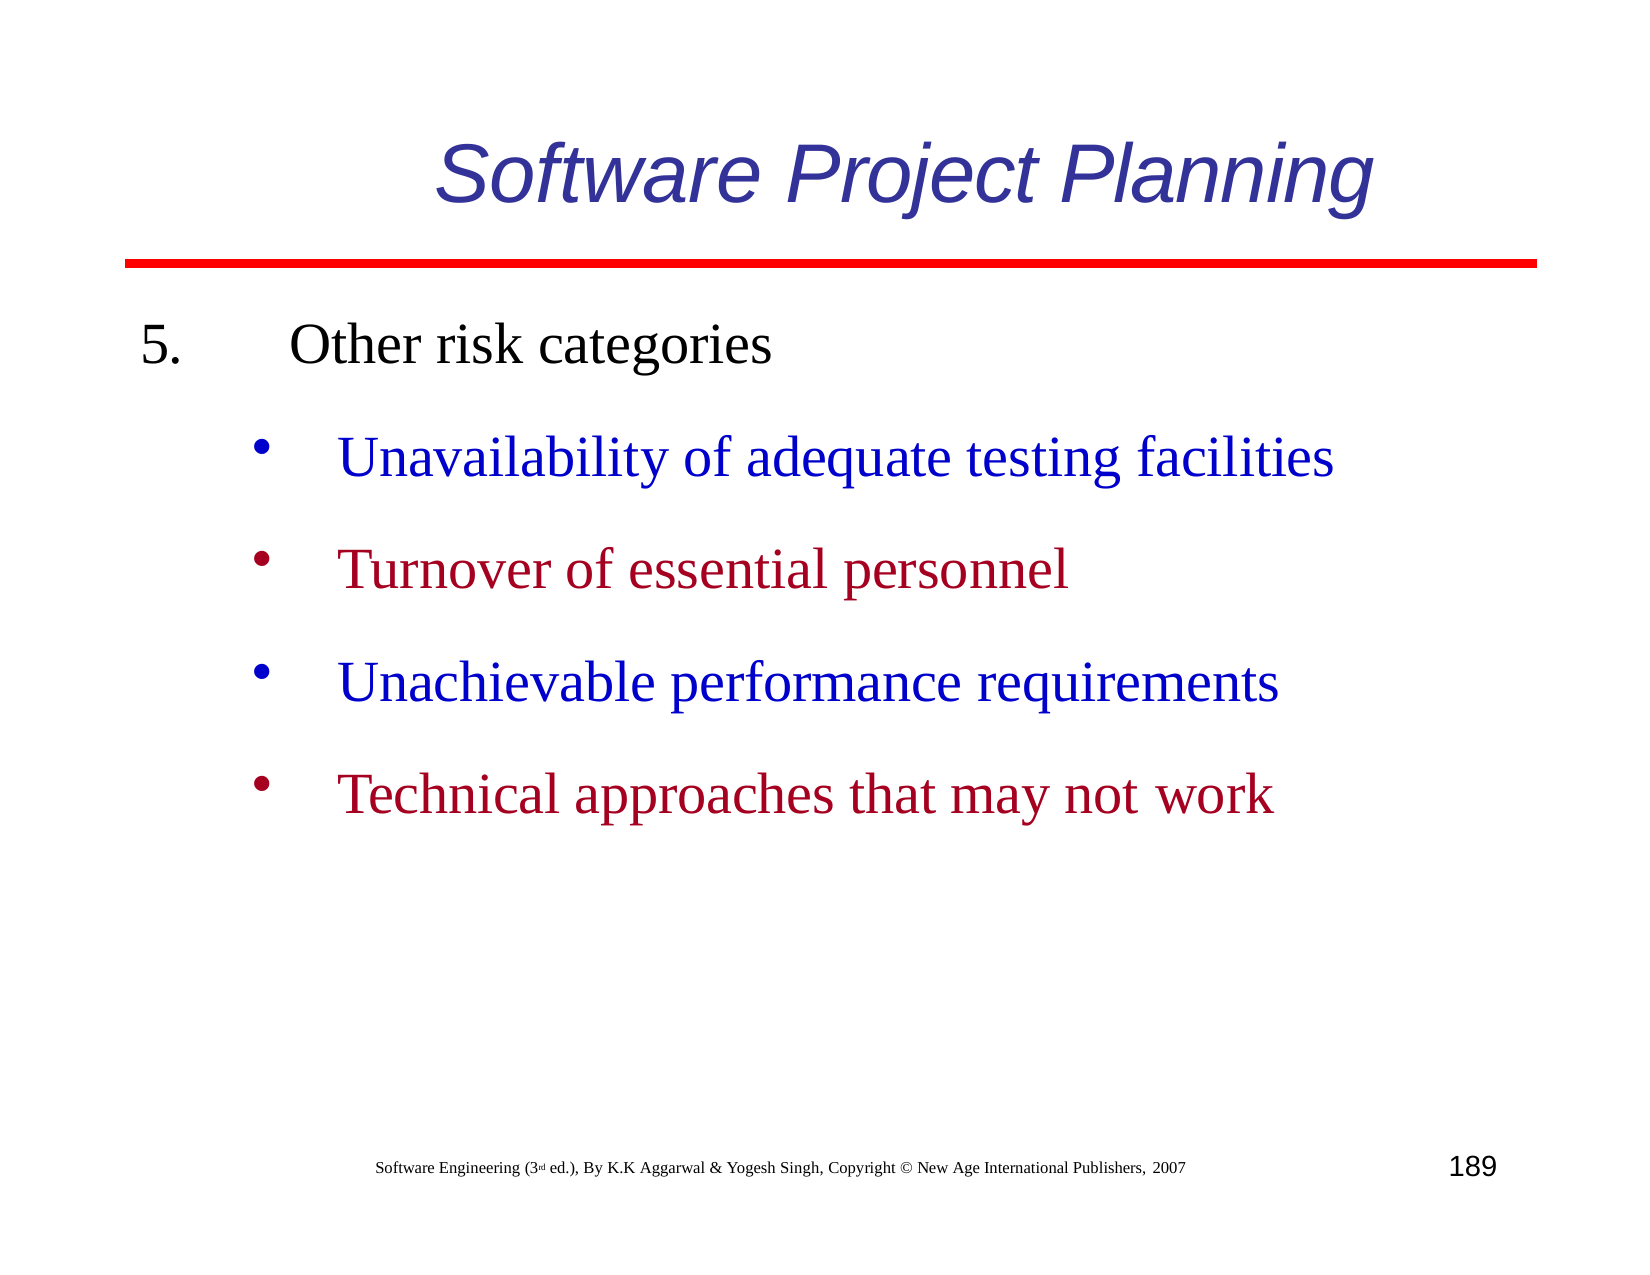

# Software Project Planning

5.
Other risk categories
Unavailability of adequate testing facilities
Turnover of essential personnel
Unachievable performance requirements
Technical approaches that may not work
189
Software Engineering (3rd  ed.), By K.K Aggarwal & Yogesh Singh, Copyright © New Age International Publishers, 2007